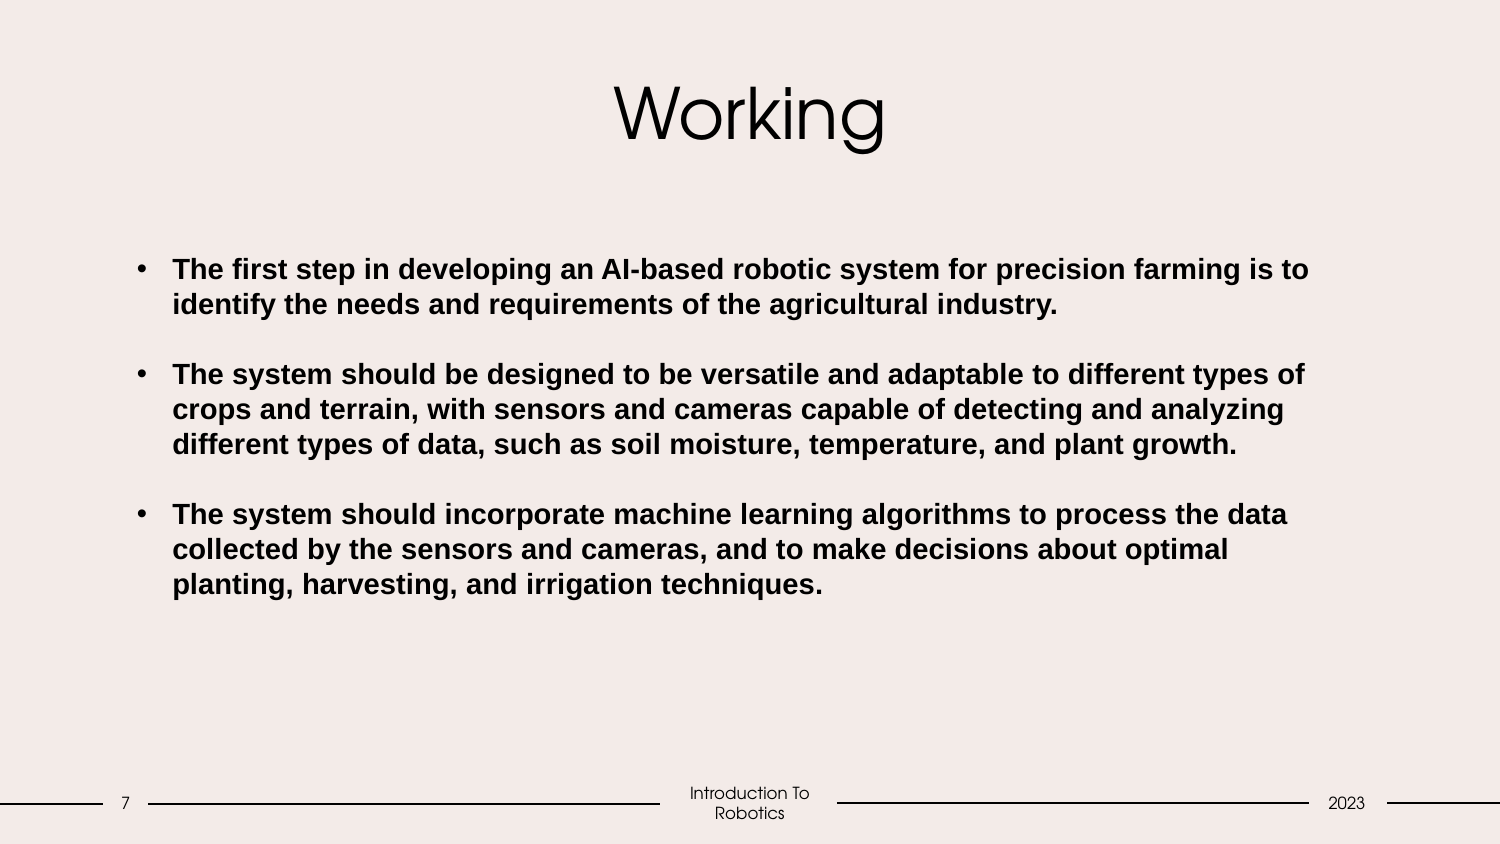

# Working
The first step in developing an AI-based robotic system for precision farming is to identify the needs and requirements of the agricultural industry.

The system should be designed to be versatile and adaptable to different types of crops and terrain, with sensors and cameras capable of detecting and analyzing different types of data, such as soil moisture, temperature, and plant growth.

The system should incorporate machine learning algorithms to process the data collected by the sensors and cameras, and to make decisions about optimal planting, harvesting, and irrigation techniques.

7
Introduction To Robotics
2023